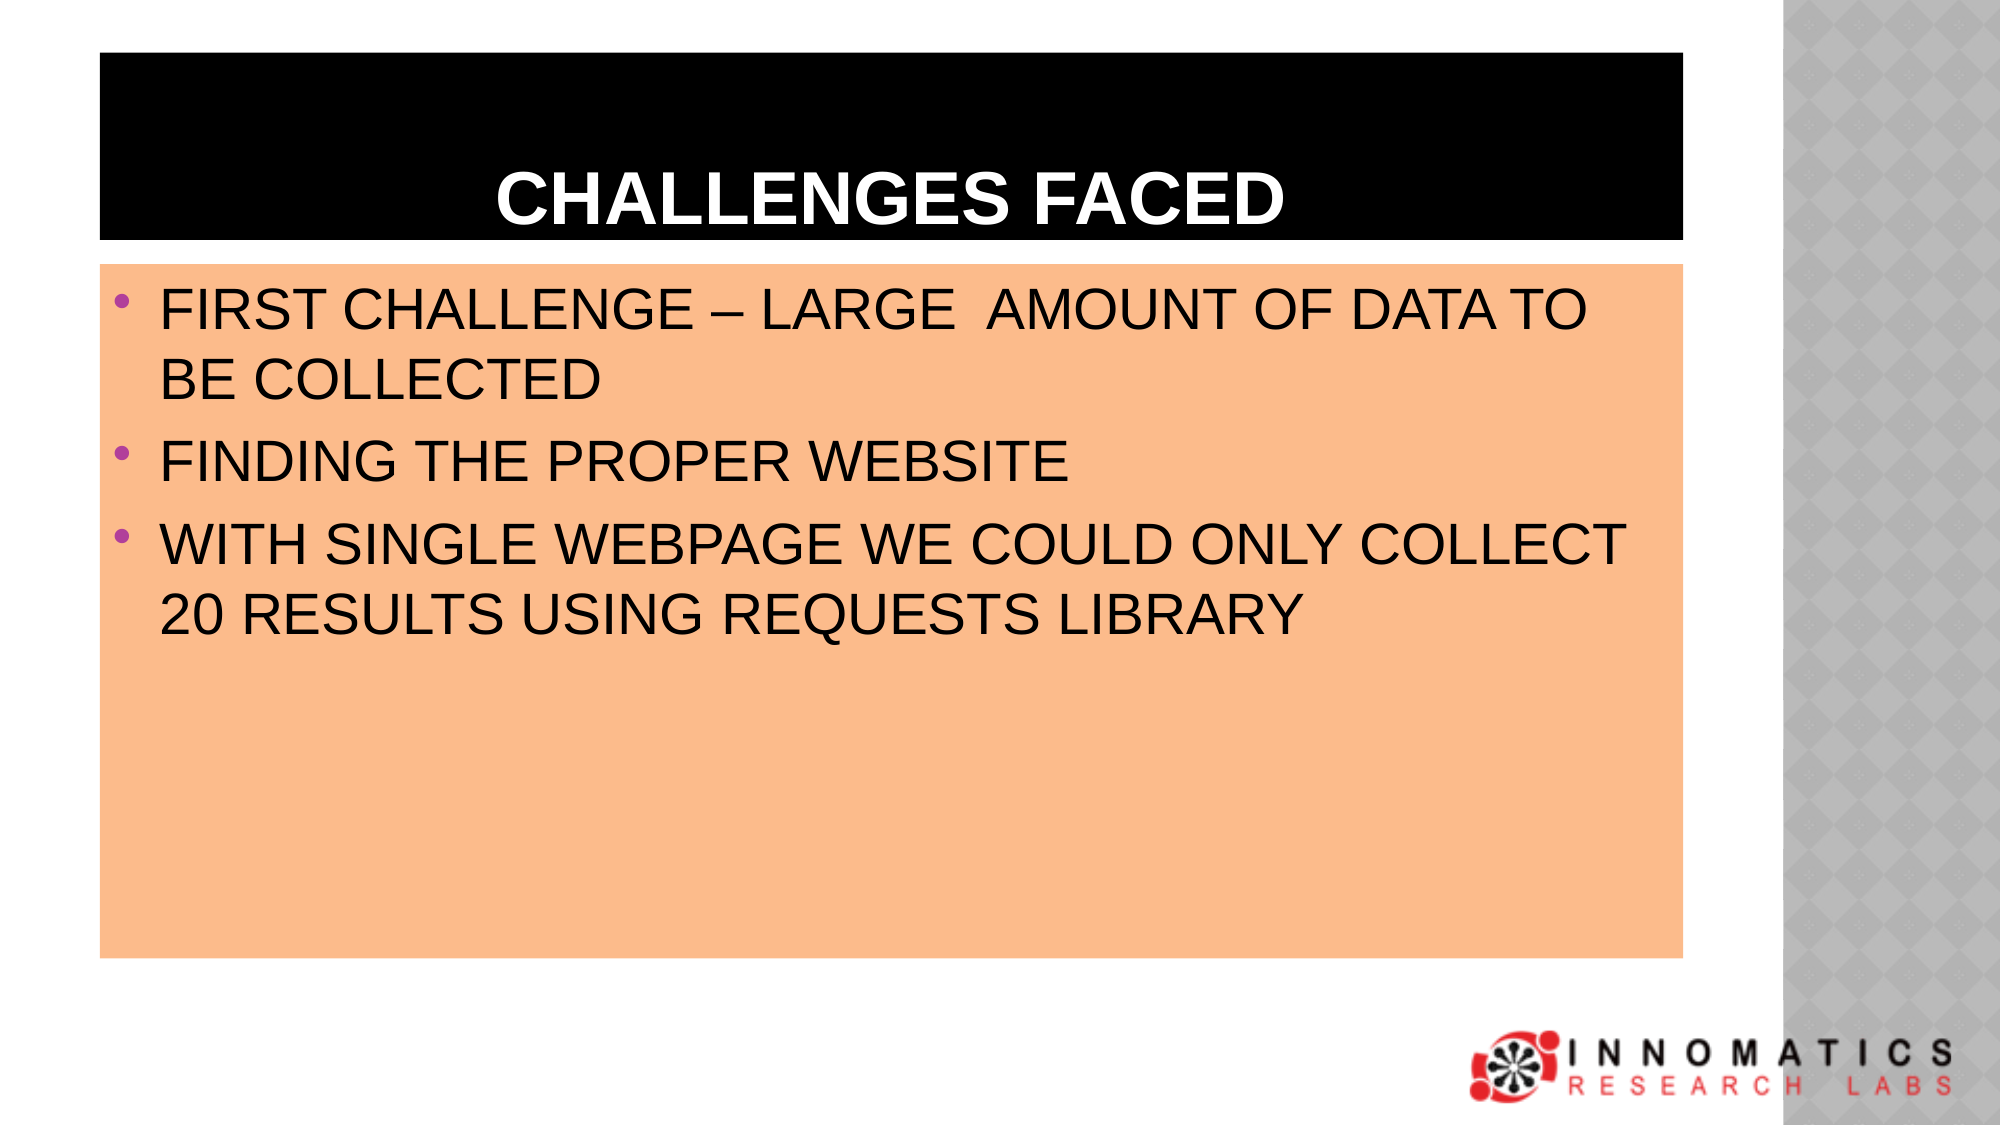

# CHALLENGES FACED
FIRST CHALLENGE – LARGE  AMOUNT OF DATA TO BE COLLECTED
FINDING THE PROPER WEBSITE
WITH SINGLE WEBPAGE WE COULD ONLY COLLECT 20 RESULTS USING REQUESTS LIBRARY